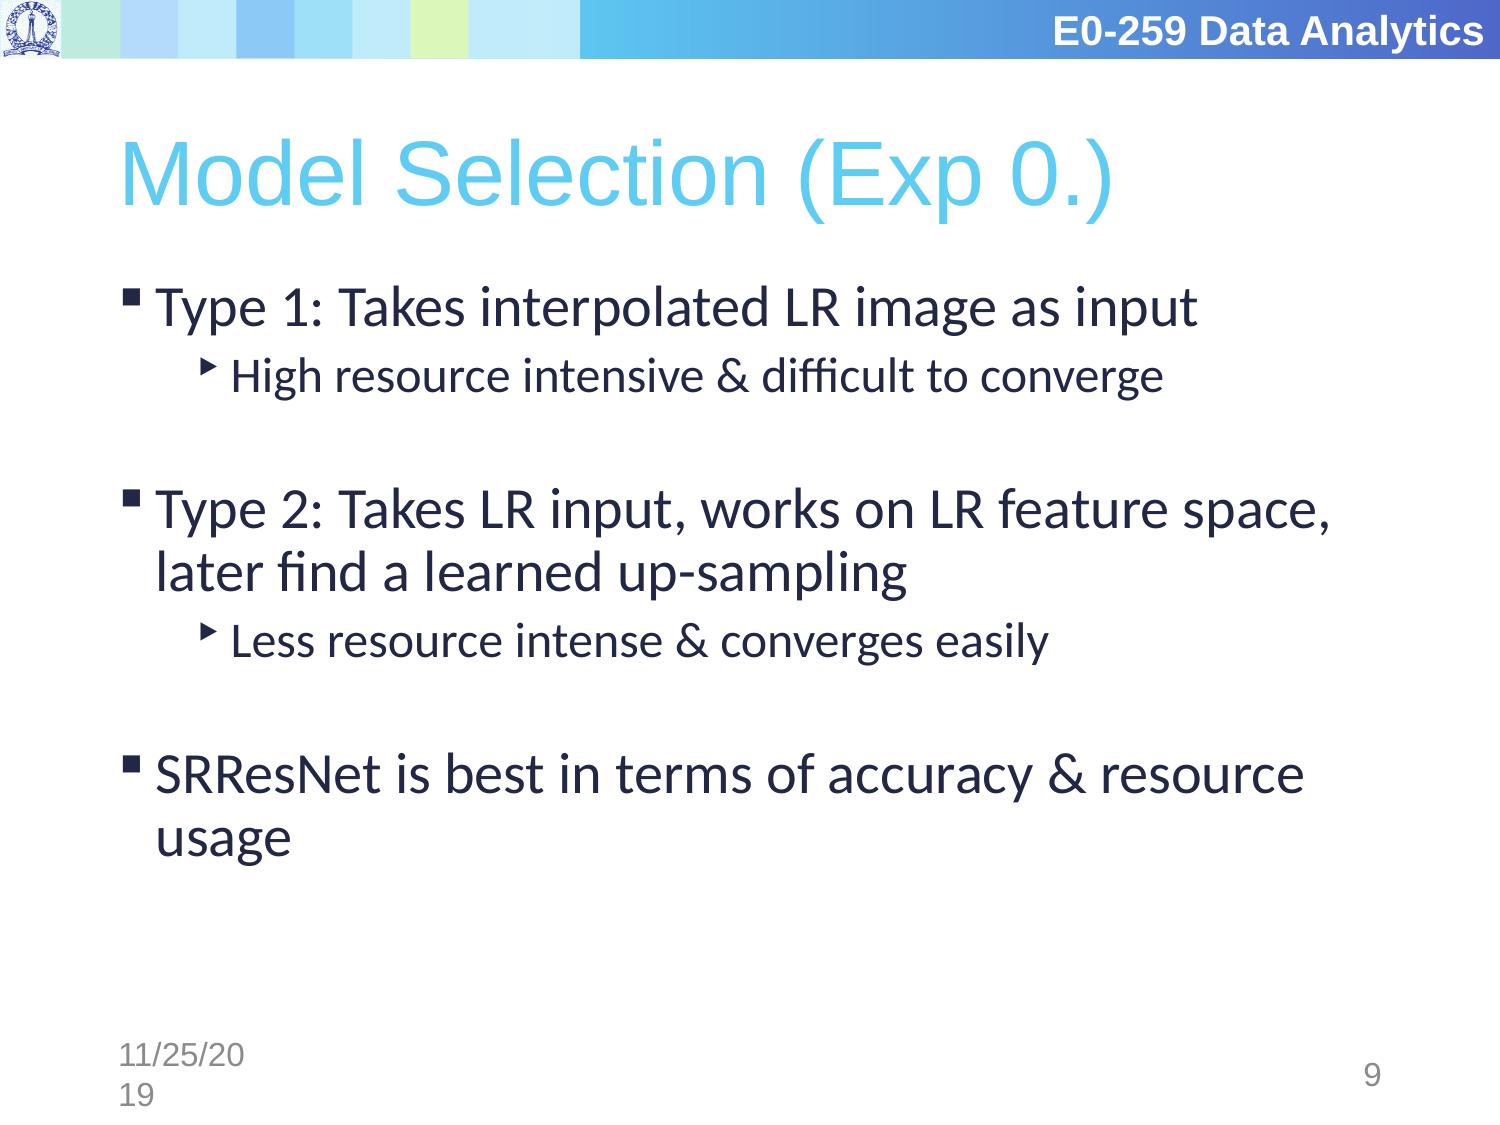

# Model Selection (Exp 0.)
Type 1: Takes interpolated LR image as input
High resource intensive & difficult to converge
Type 2: Takes LR input, works on LR feature space, later find a learned up-sampling
Less resource intense & converges easily
SRResNet is best in terms of accuracy & resource usage
11/25/2019
9